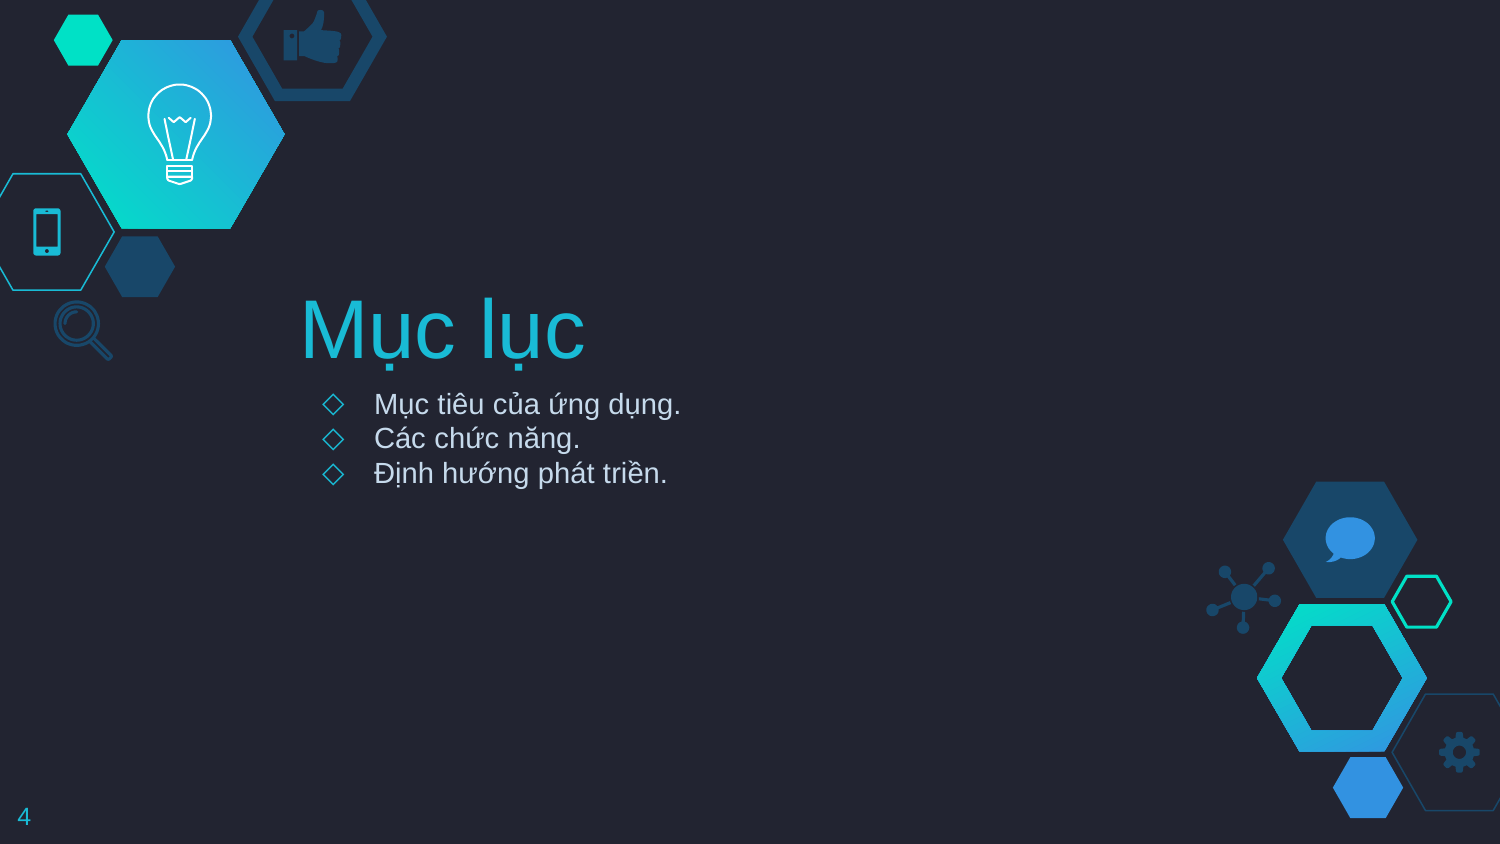

# Mục lục
Mục tiêu của ứng dụng.
Các chức năng.
Định hướng phát triền.
4